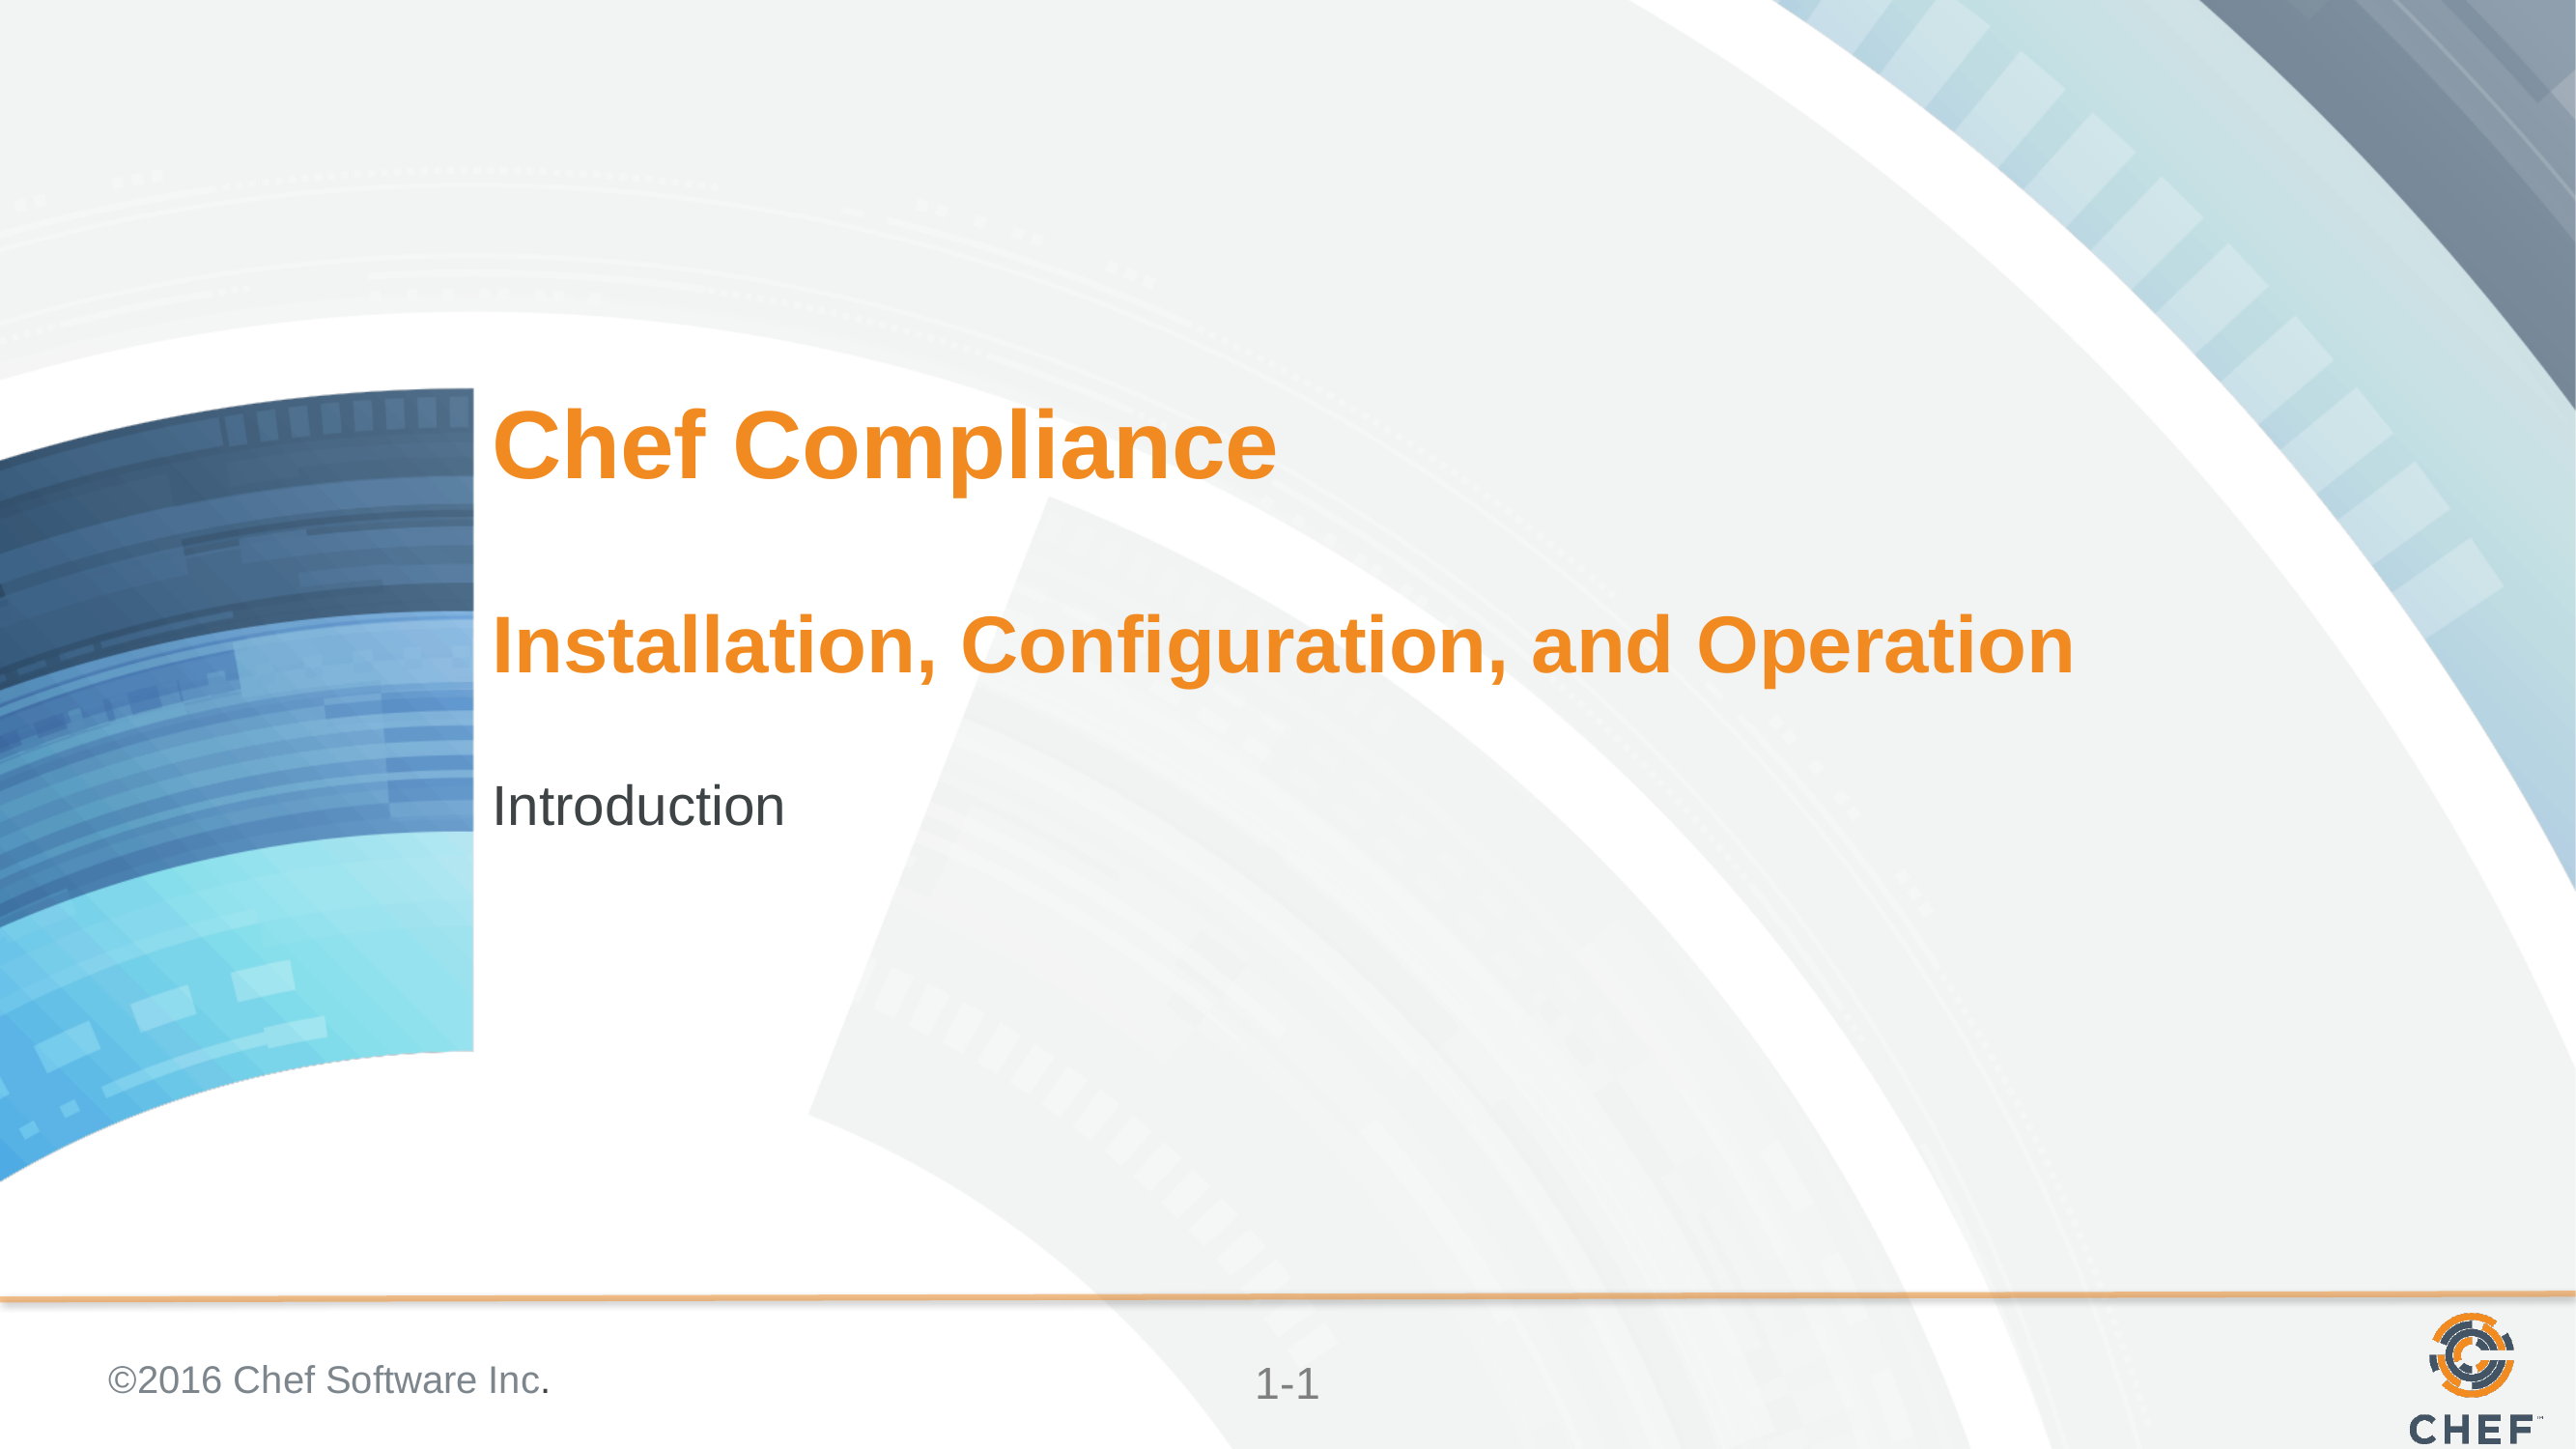

# Chef Compliance Installation, Configuration, and Operation
Introduction